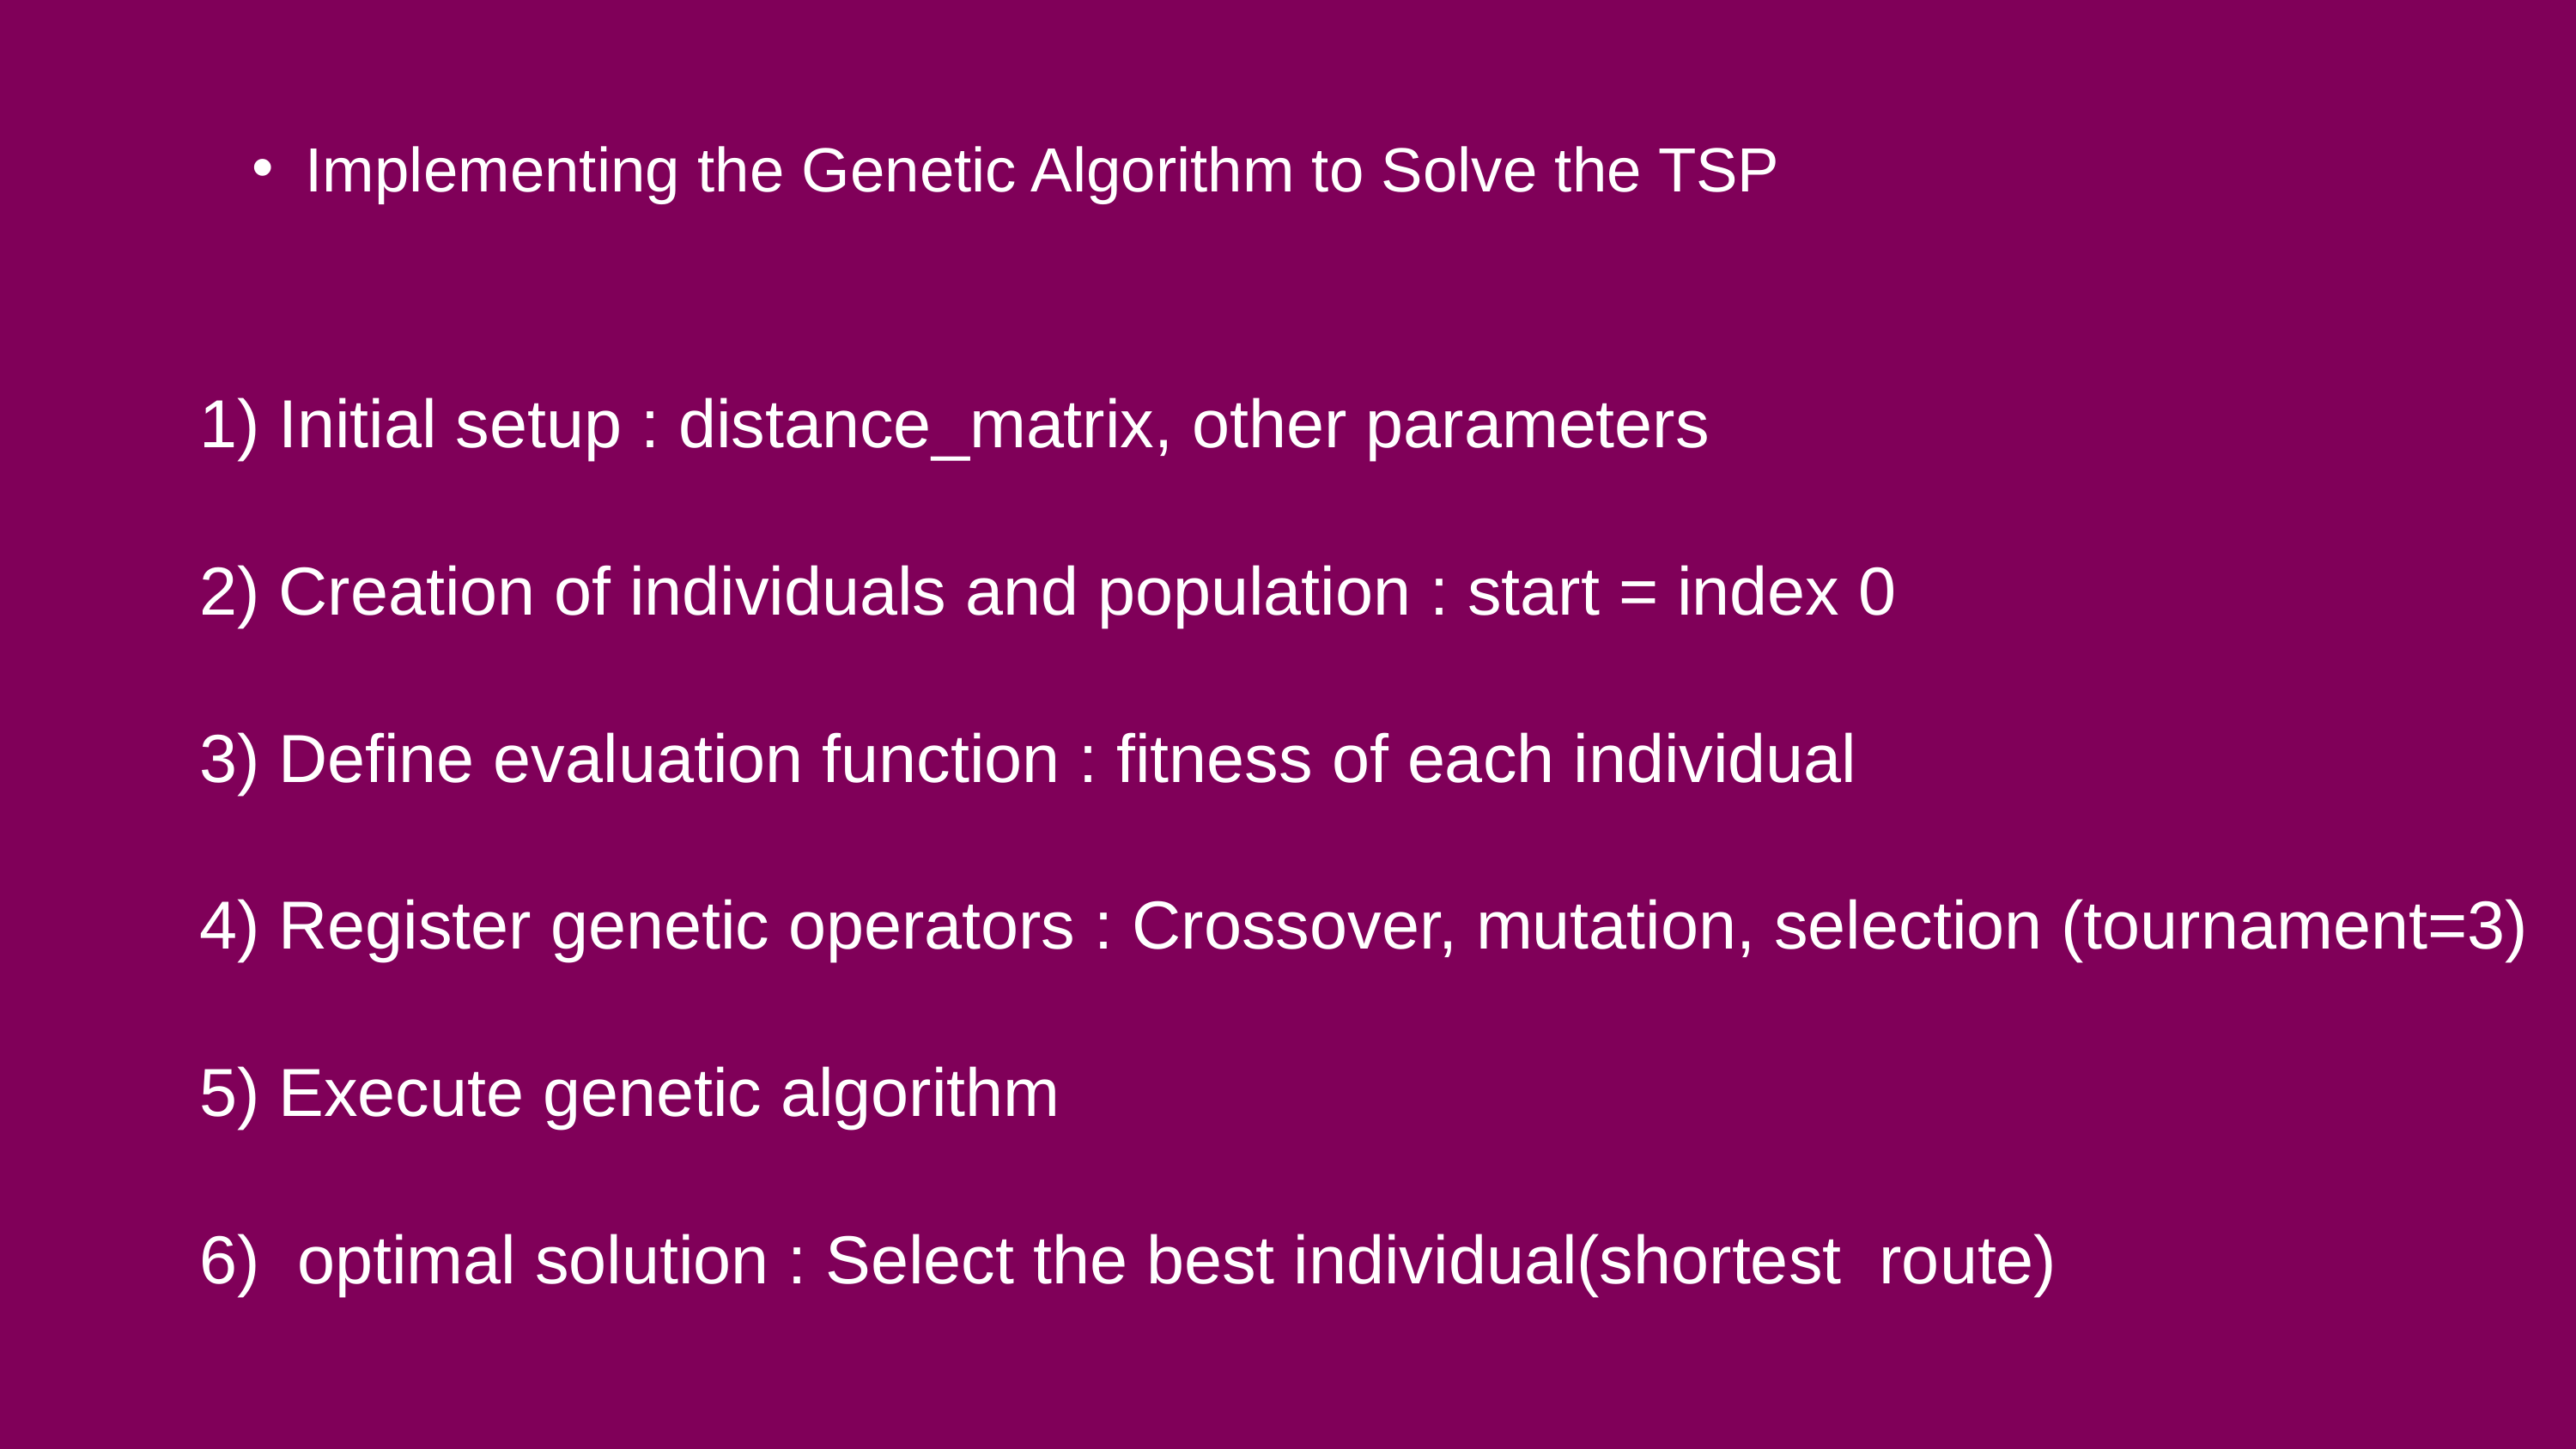

Implementing the Genetic Algorithm to Solve the TSP
1) Initial setup : distance_matrix, other parameters

2) Creation of individuals and population : start = index 0

3) Define evaluation function : fitness of each individual

4) Register genetic operators : Crossover, mutation, selection (tournament=3)

5) Execute genetic algorithm

6)  optimal solution : Select the best individual(shortest  route)